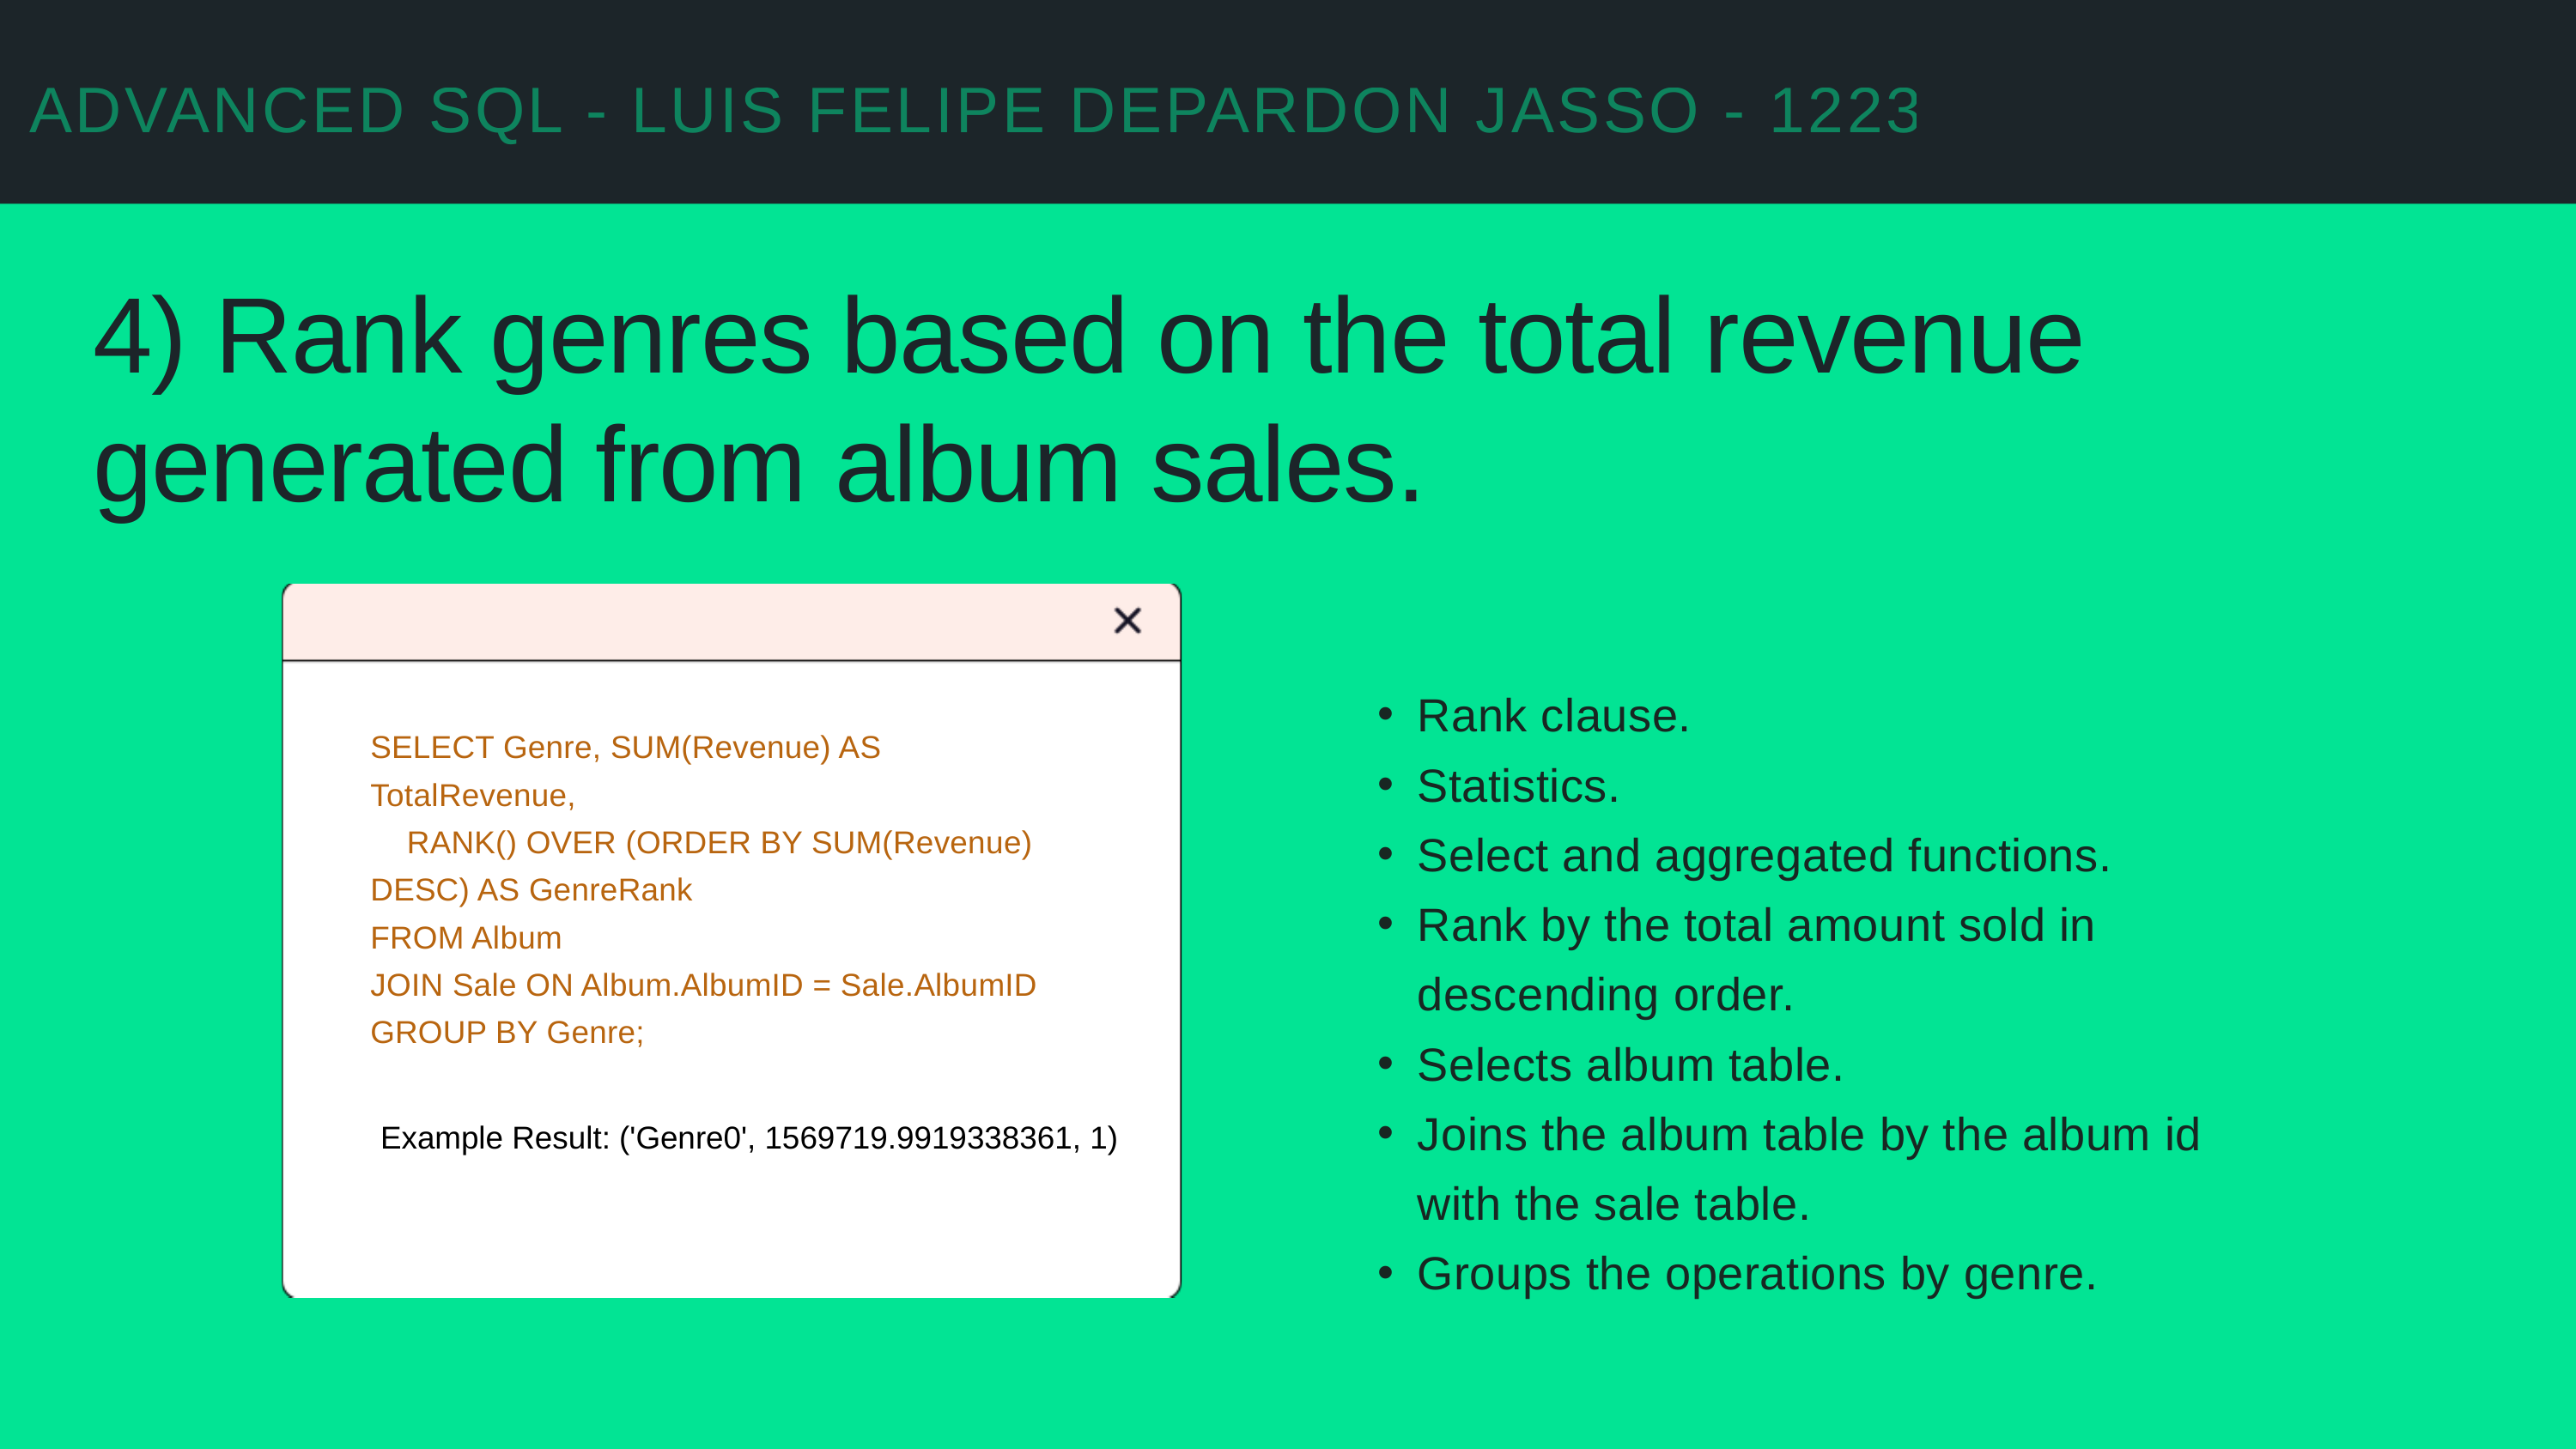

ADVANCED SQL - LUIS FELIPE DEPARDON JASSO - 12235233
4) Rank genres based on the total revenue generated from album sales.

Rank clause.
Statistics.
Select and aggregated functions.
Rank by the total amount sold in descending order.
Selects album table.
Joins the album table by the album id with the sale table.
Groups the operations by genre.
SELECT Genre, SUM(Revenue) AS TotalRevenue,
    RANK() OVER (ORDER BY SUM(Revenue) DESC) AS GenreRank
FROM Album
JOIN Sale ON Album.AlbumID = Sale.AlbumID
GROUP BY Genre;

Example Result: ('Genre0', 1569719.9919338361, 1)